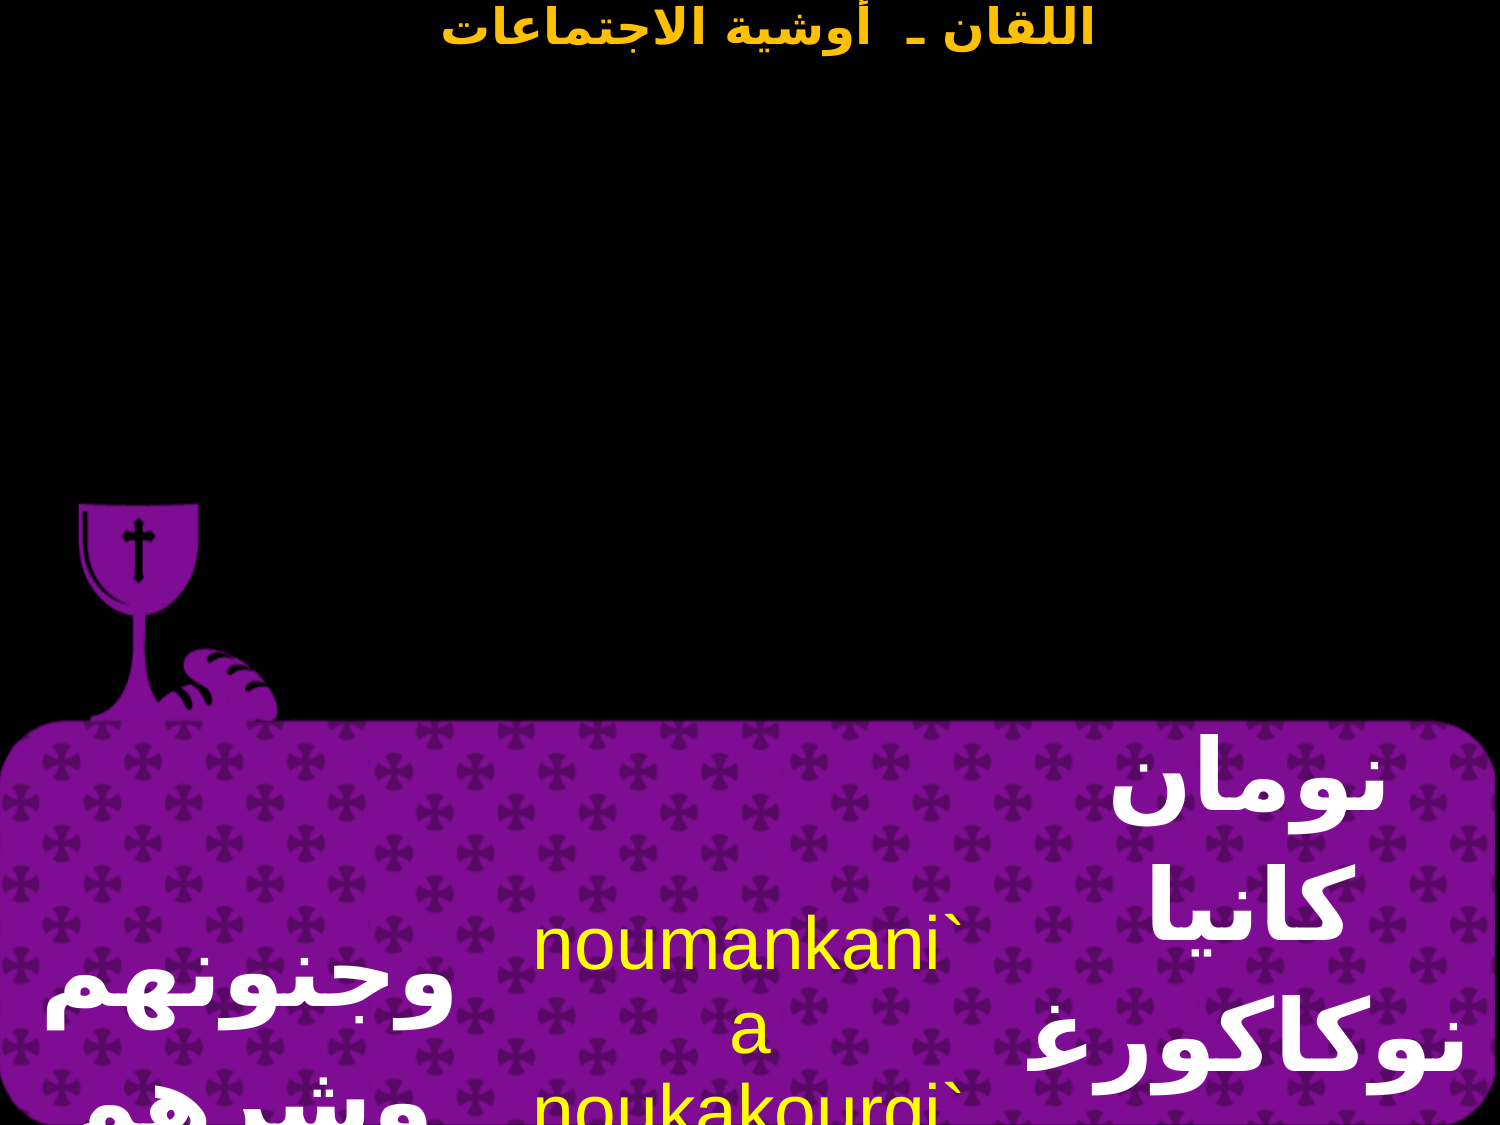

| وجنونهم وشرهم ونميمتهم | noumankani`a noukakourgi`a noukatalali`a | نومان كانيا نوكاكورغيا نوكاطالوليا |
| --- | --- | --- |